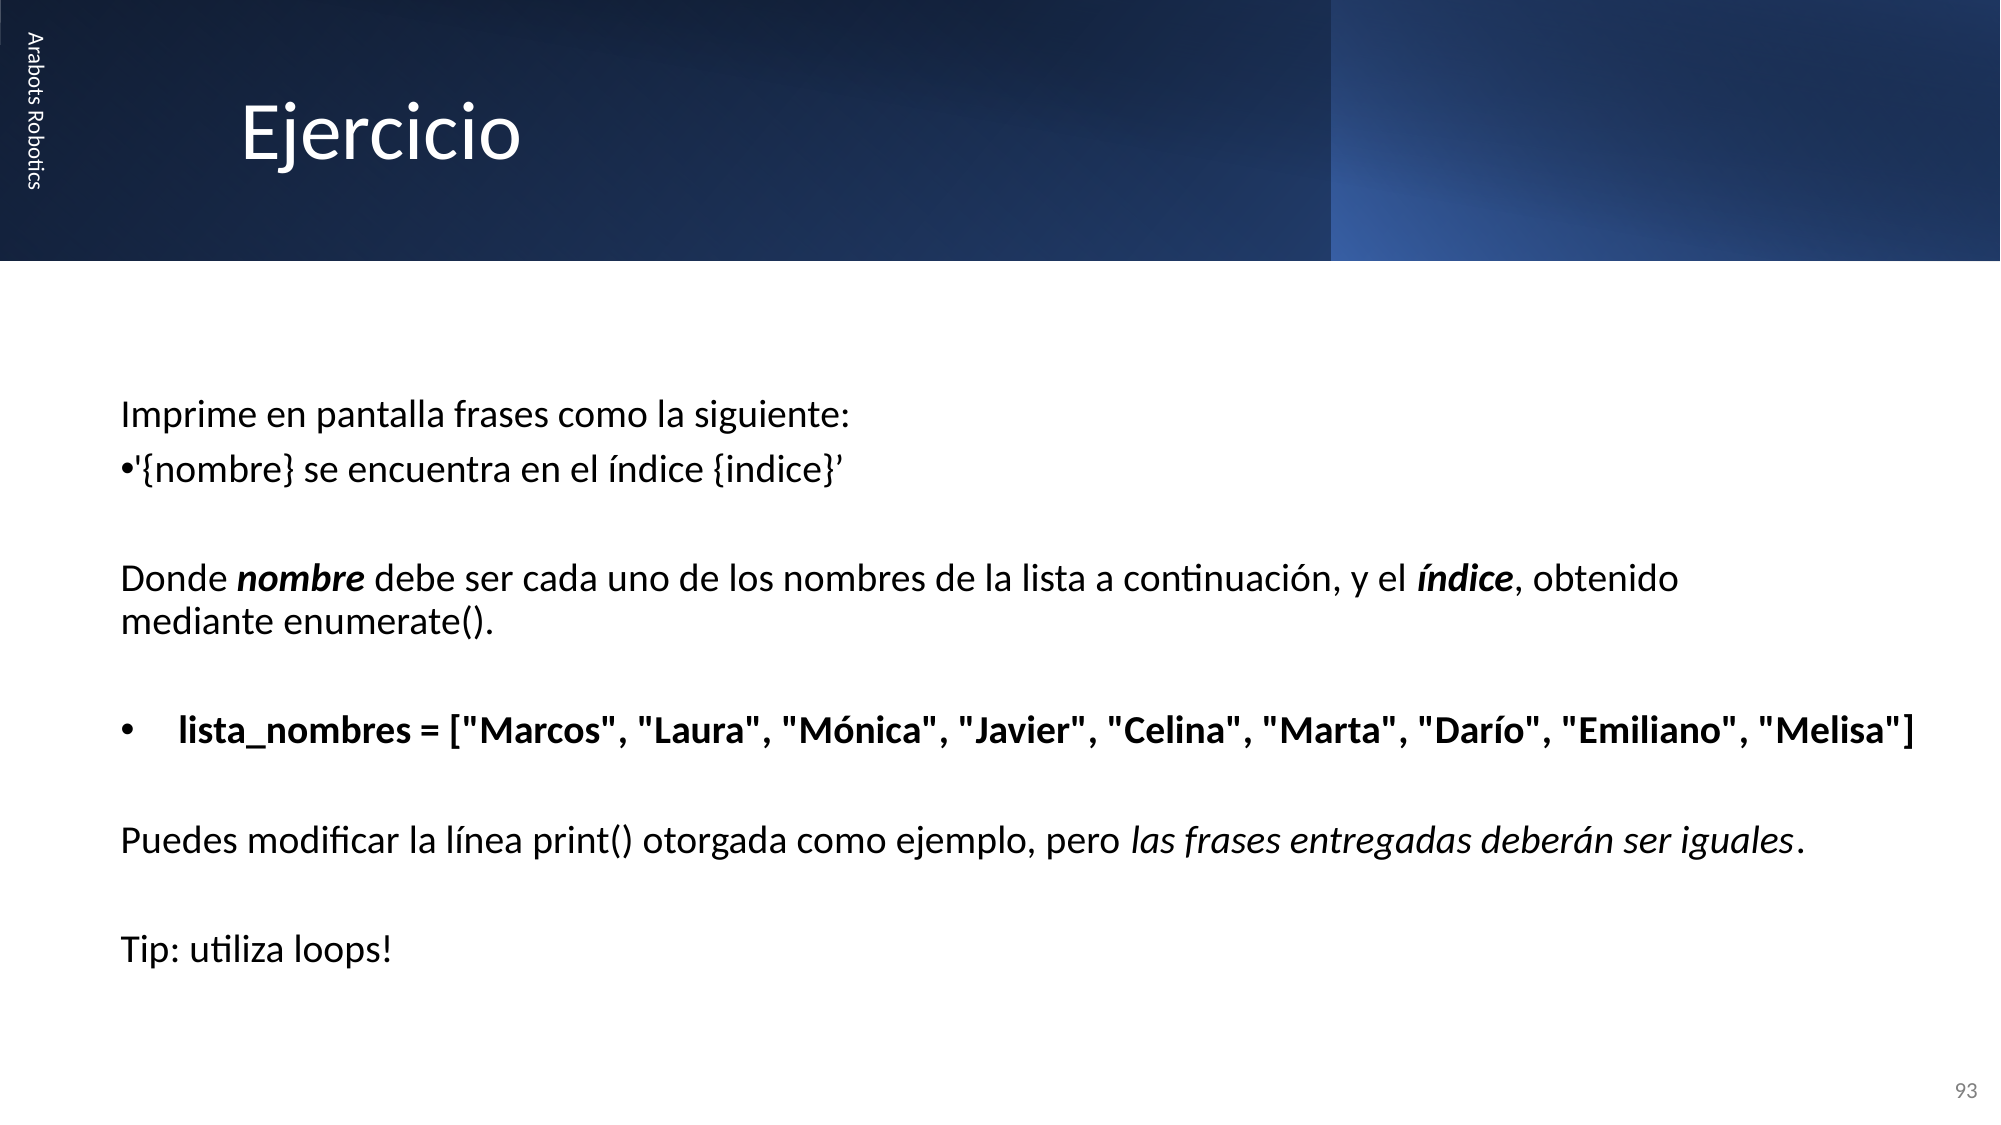

# Ejercicio
Arabots Robotics
Imprime en pantalla frases como la siguiente:
'{nombre} se encuentra en el índice {indice}’

Donde nombre debe ser cada uno de los nombres de la lista a continuación, y el índice, obtenido mediante enumerate().

lista_nombres = ["Marcos", "Laura", "Mónica", "Javier", "Celina", "Marta", "Darío", "Emiliano", "Melisa"]

Puedes modificar la línea print() otorgada como ejemplo, pero las frases entregadas deberán ser iguales.

Tip: utiliza loops!
93